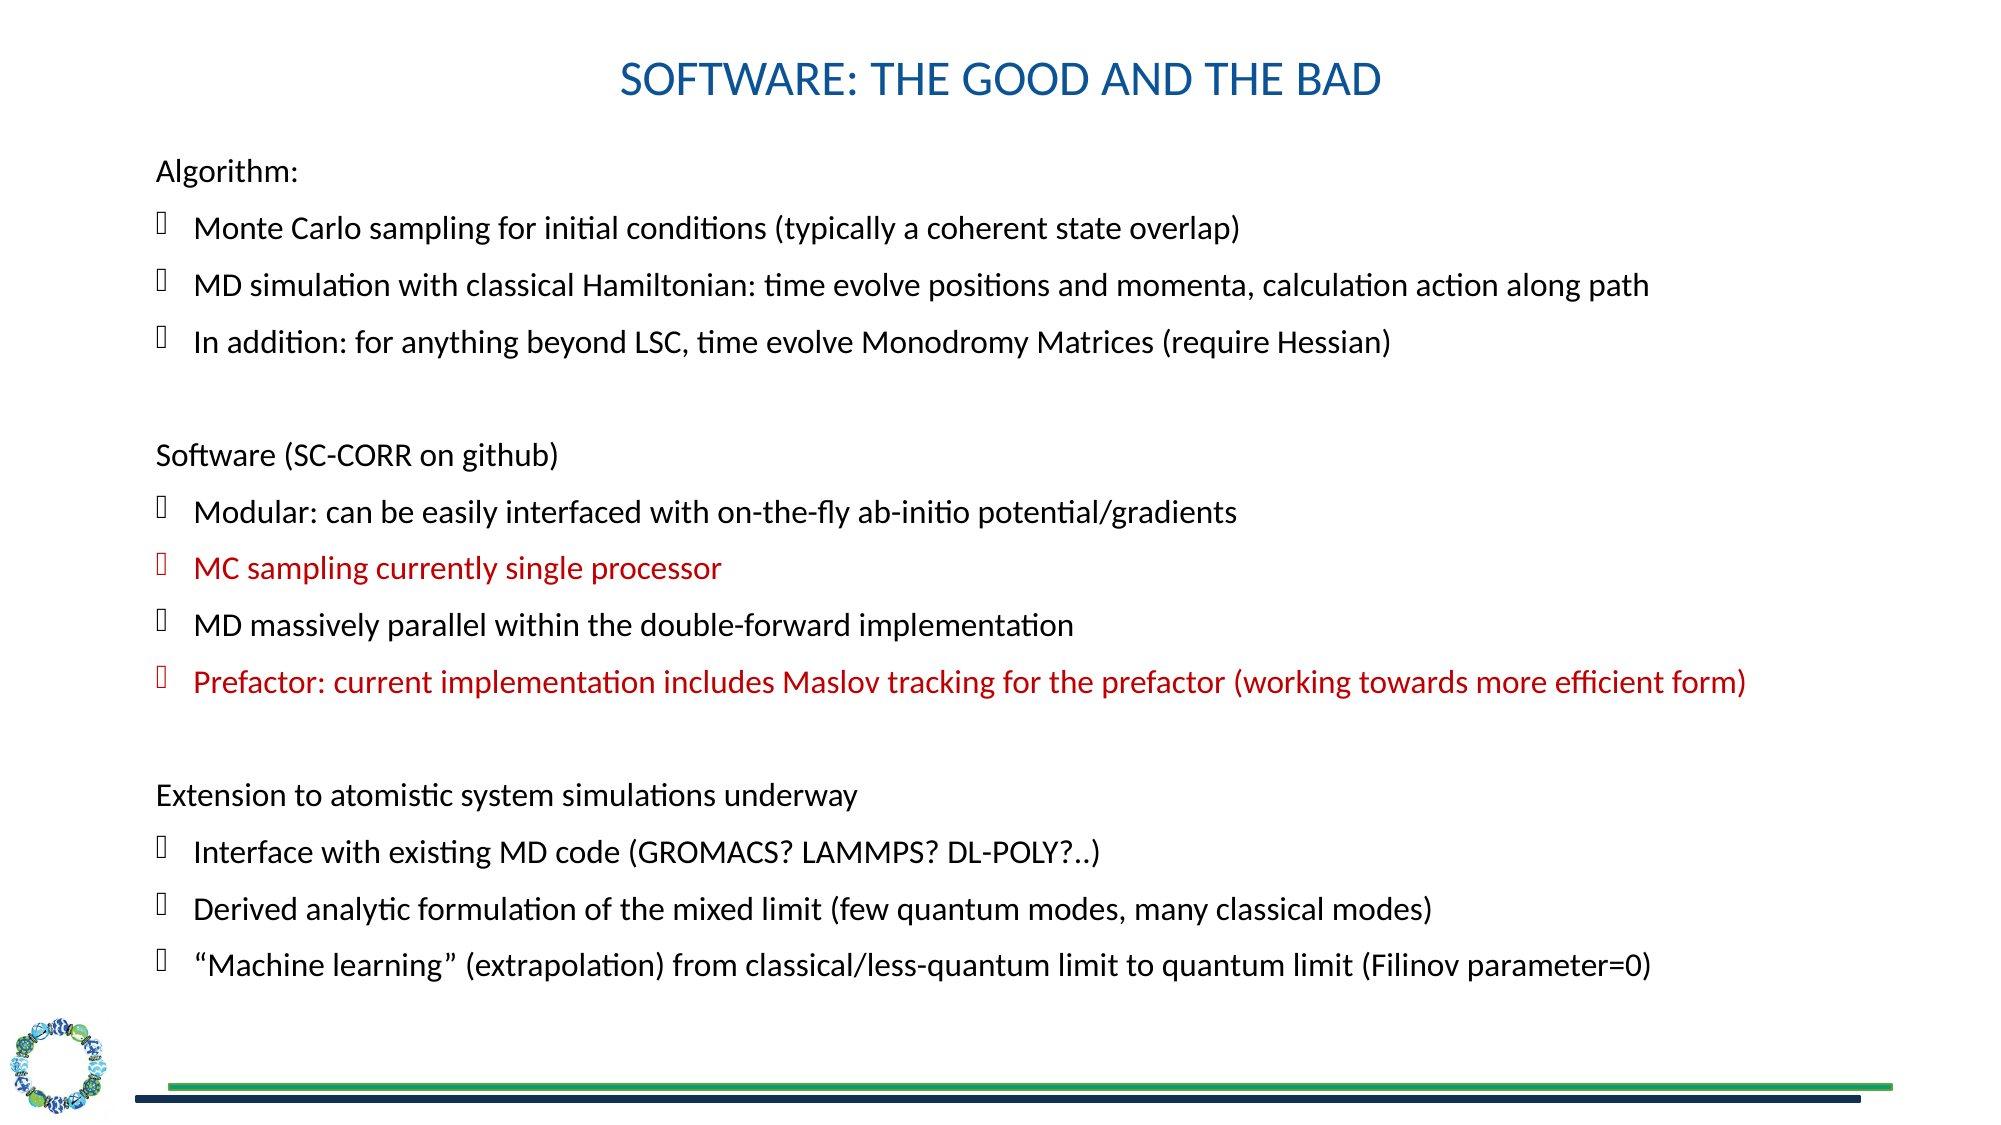

# Software: The good and The Bad
Algorithm:
Monte Carlo sampling for initial conditions (typically a coherent state overlap)
MD simulation with classical Hamiltonian: time evolve positions and momenta, calculation action along path
In addition: for anything beyond LSC, time evolve Monodromy Matrices (require Hessian)

Software (SC-CORR on github)
Modular: can be easily interfaced with on-the-fly ab-initio potential/gradients
MC sampling currently single processor
MD massively parallel within the double-forward implementation
Prefactor: current implementation includes Maslov tracking for the prefactor (working towards more efficient form)

Extension to atomistic system simulations underway
Interface with existing MD code (GROMACS? LAMMPS? DL-POLY?..)
Derived analytic formulation of the mixed limit (few quantum modes, many classical modes)
“Machine learning” (extrapolation) from classical/less-quantum limit to quantum limit (Filinov parameter=0)